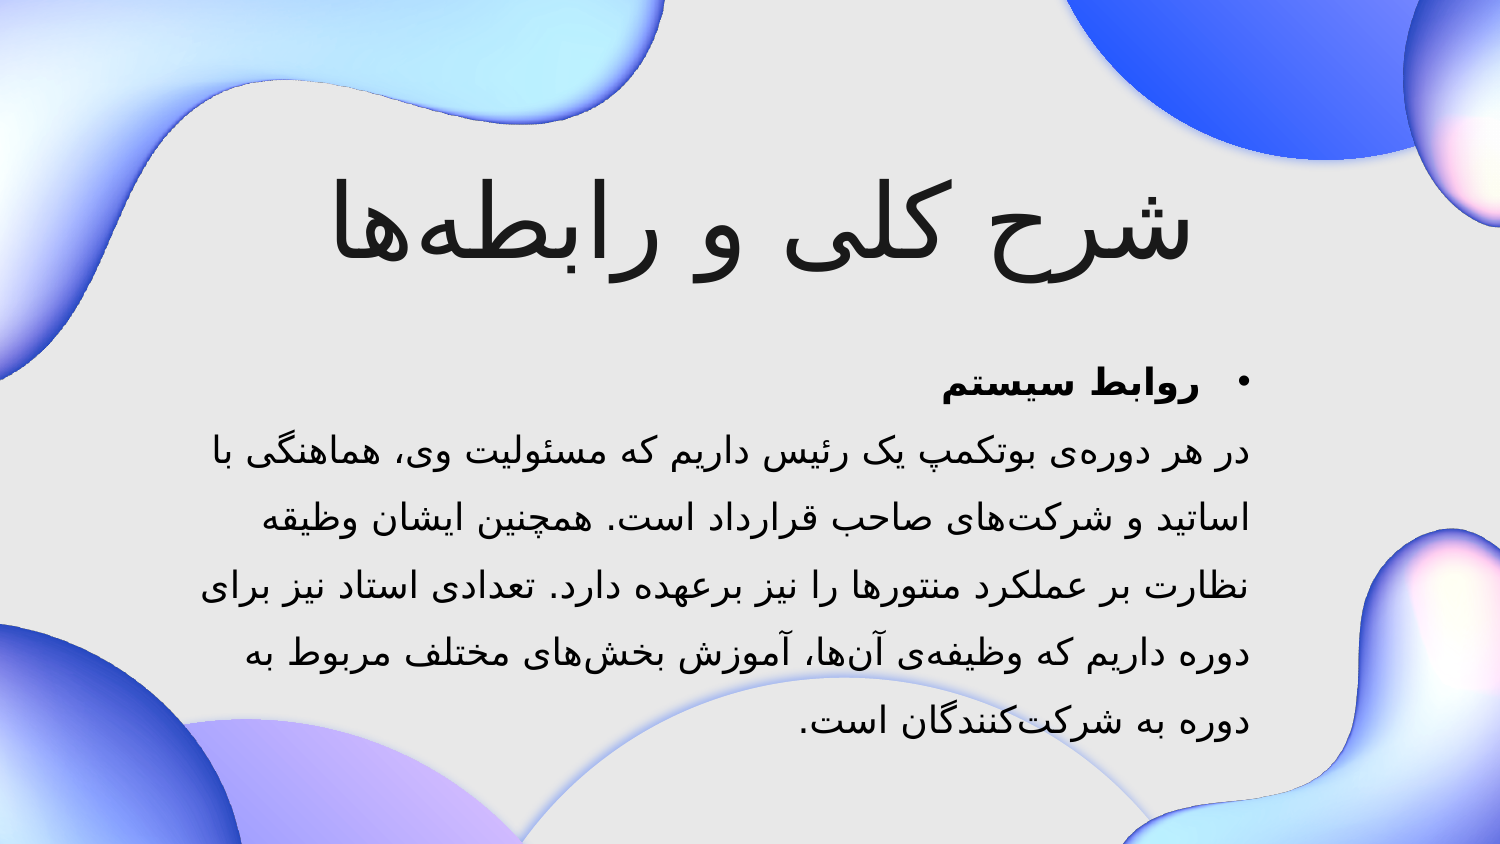

شرح کلی و رابطه‌ها
روابط سیستم
	در هر دوره‌ی بوتکمپ یک رئیس داریم که مسئولیت وی، هماهنگی با اساتید و شرکت‌های صاحب قرارداد است. همچنین ایشان وظیقه نظارت بر عملکرد منتورها را نیز برعهده دارد. تعدادی استاد نیز برای دوره داریم که وظیفه‌ی آن‌ها، آموزش بخش‌های مختلف مربوط به دوره به شرکت‌کنندگان است.